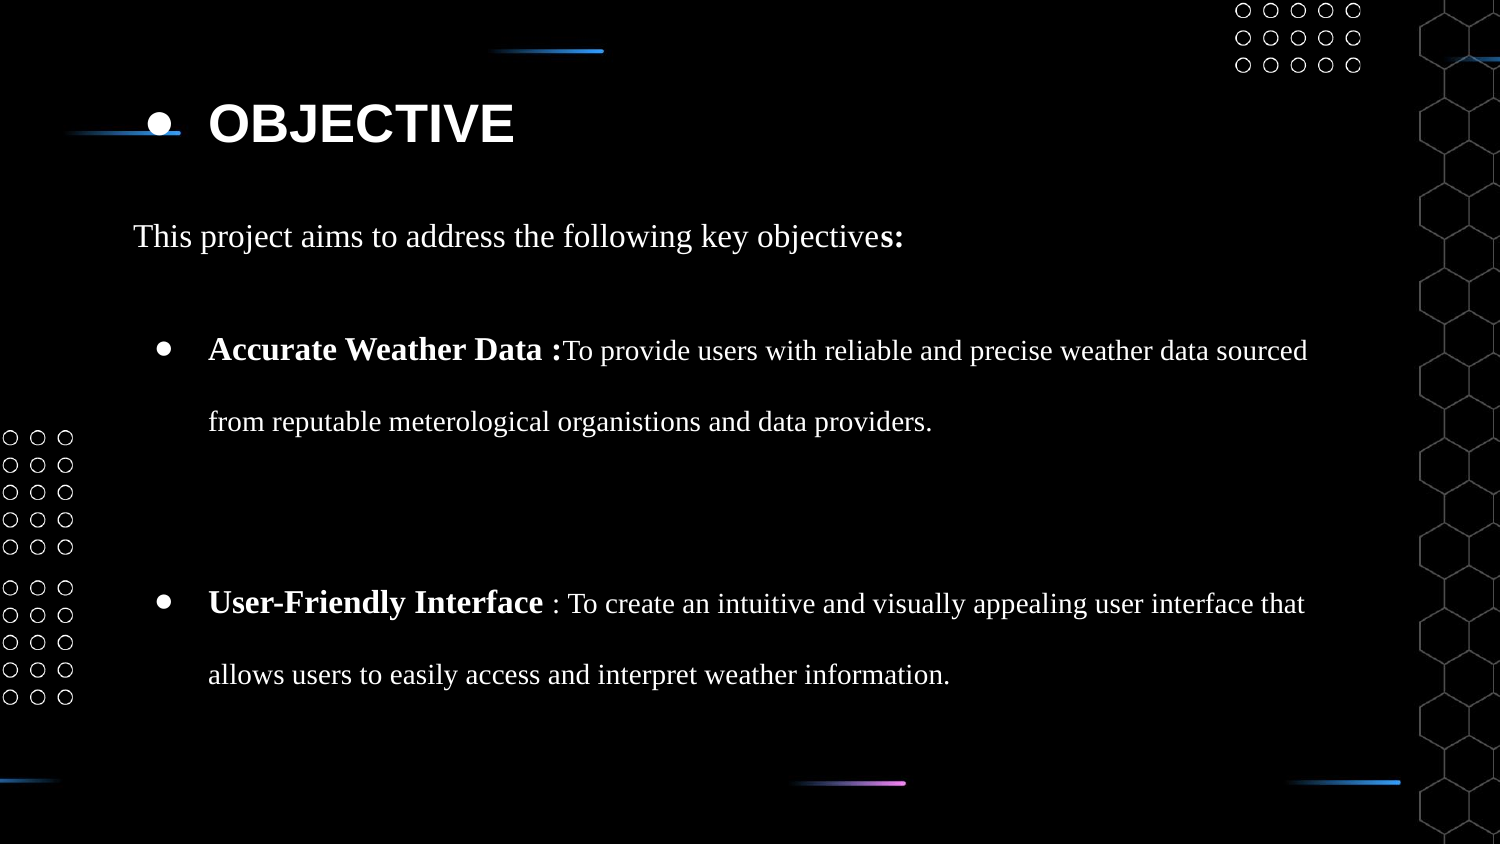

# OBJECTIVE
This project aims to address the following key objectives:
Accurate Weather Data :To provide users with reliable and precise weather data sourced from reputable meterological organistions and data providers.

User-Friendly Interface : To create an intuitive and visually appealing user interface that allows users to easily access and interpret weather information.